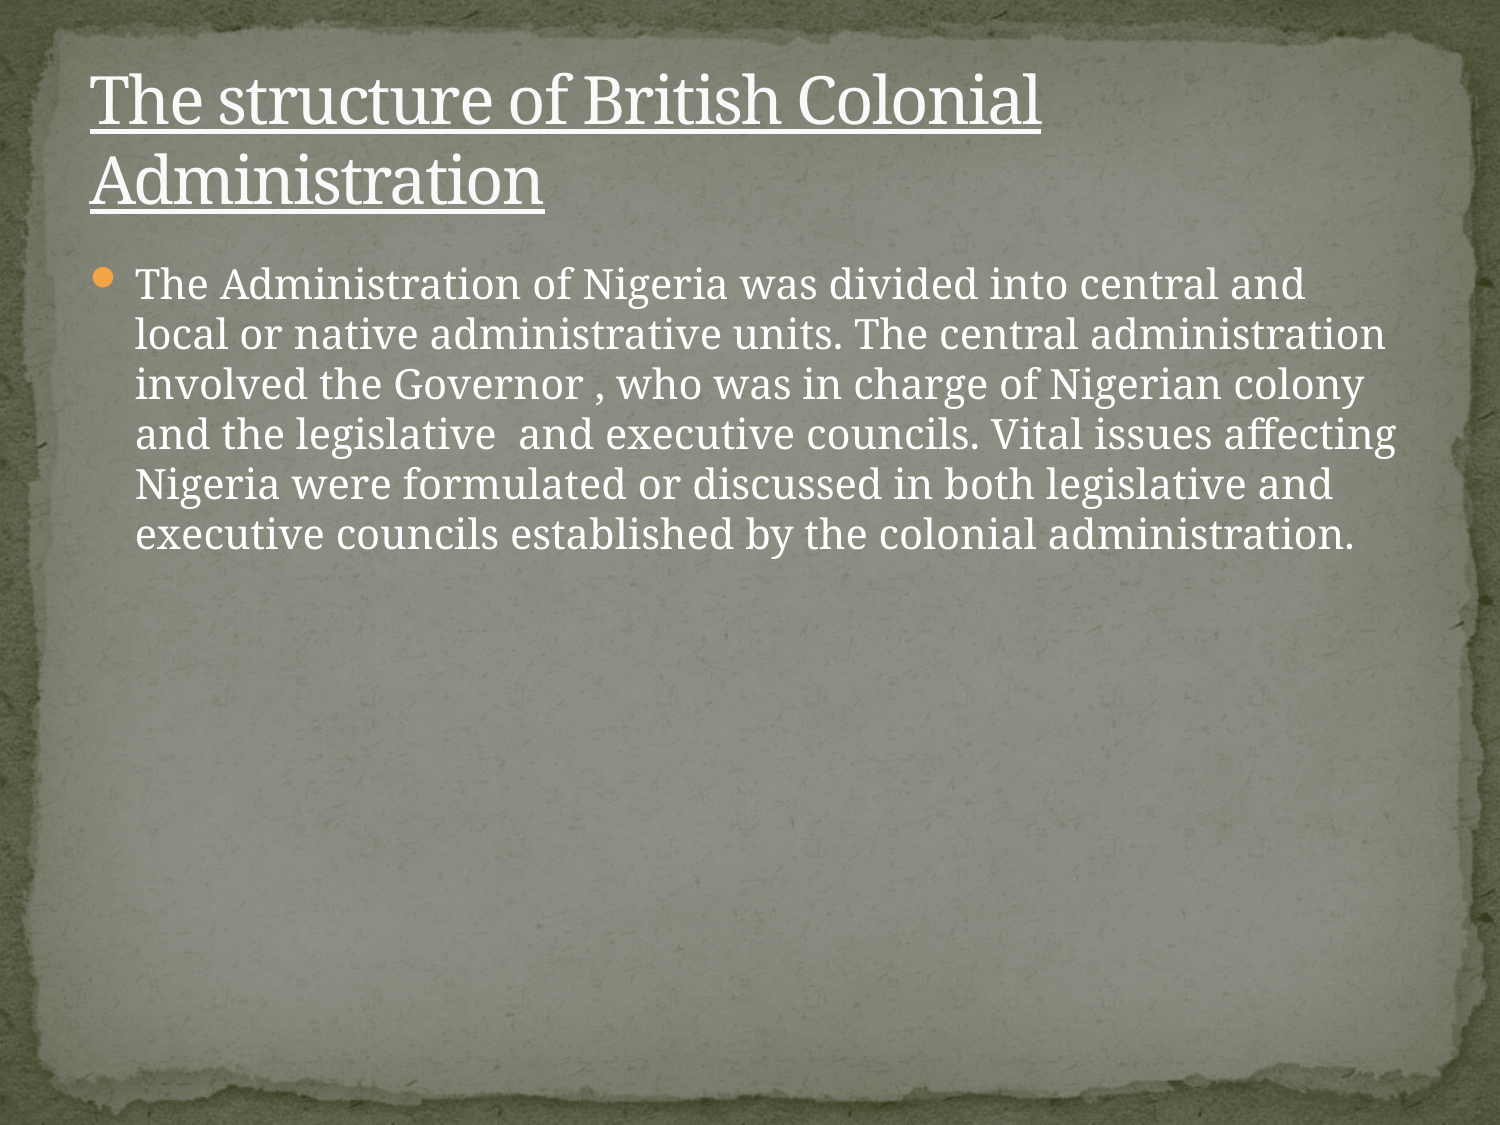

# The structure of British Colonial Administration
The Administration of Nigeria was divided into central and local or native administrative units. The central administration involved the Governor , who was in charge of Nigerian colony and the legislative  and executive councils. Vital issues affecting Nigeria were formulated or discussed in both legislative and executive councils established by the colonial administration.